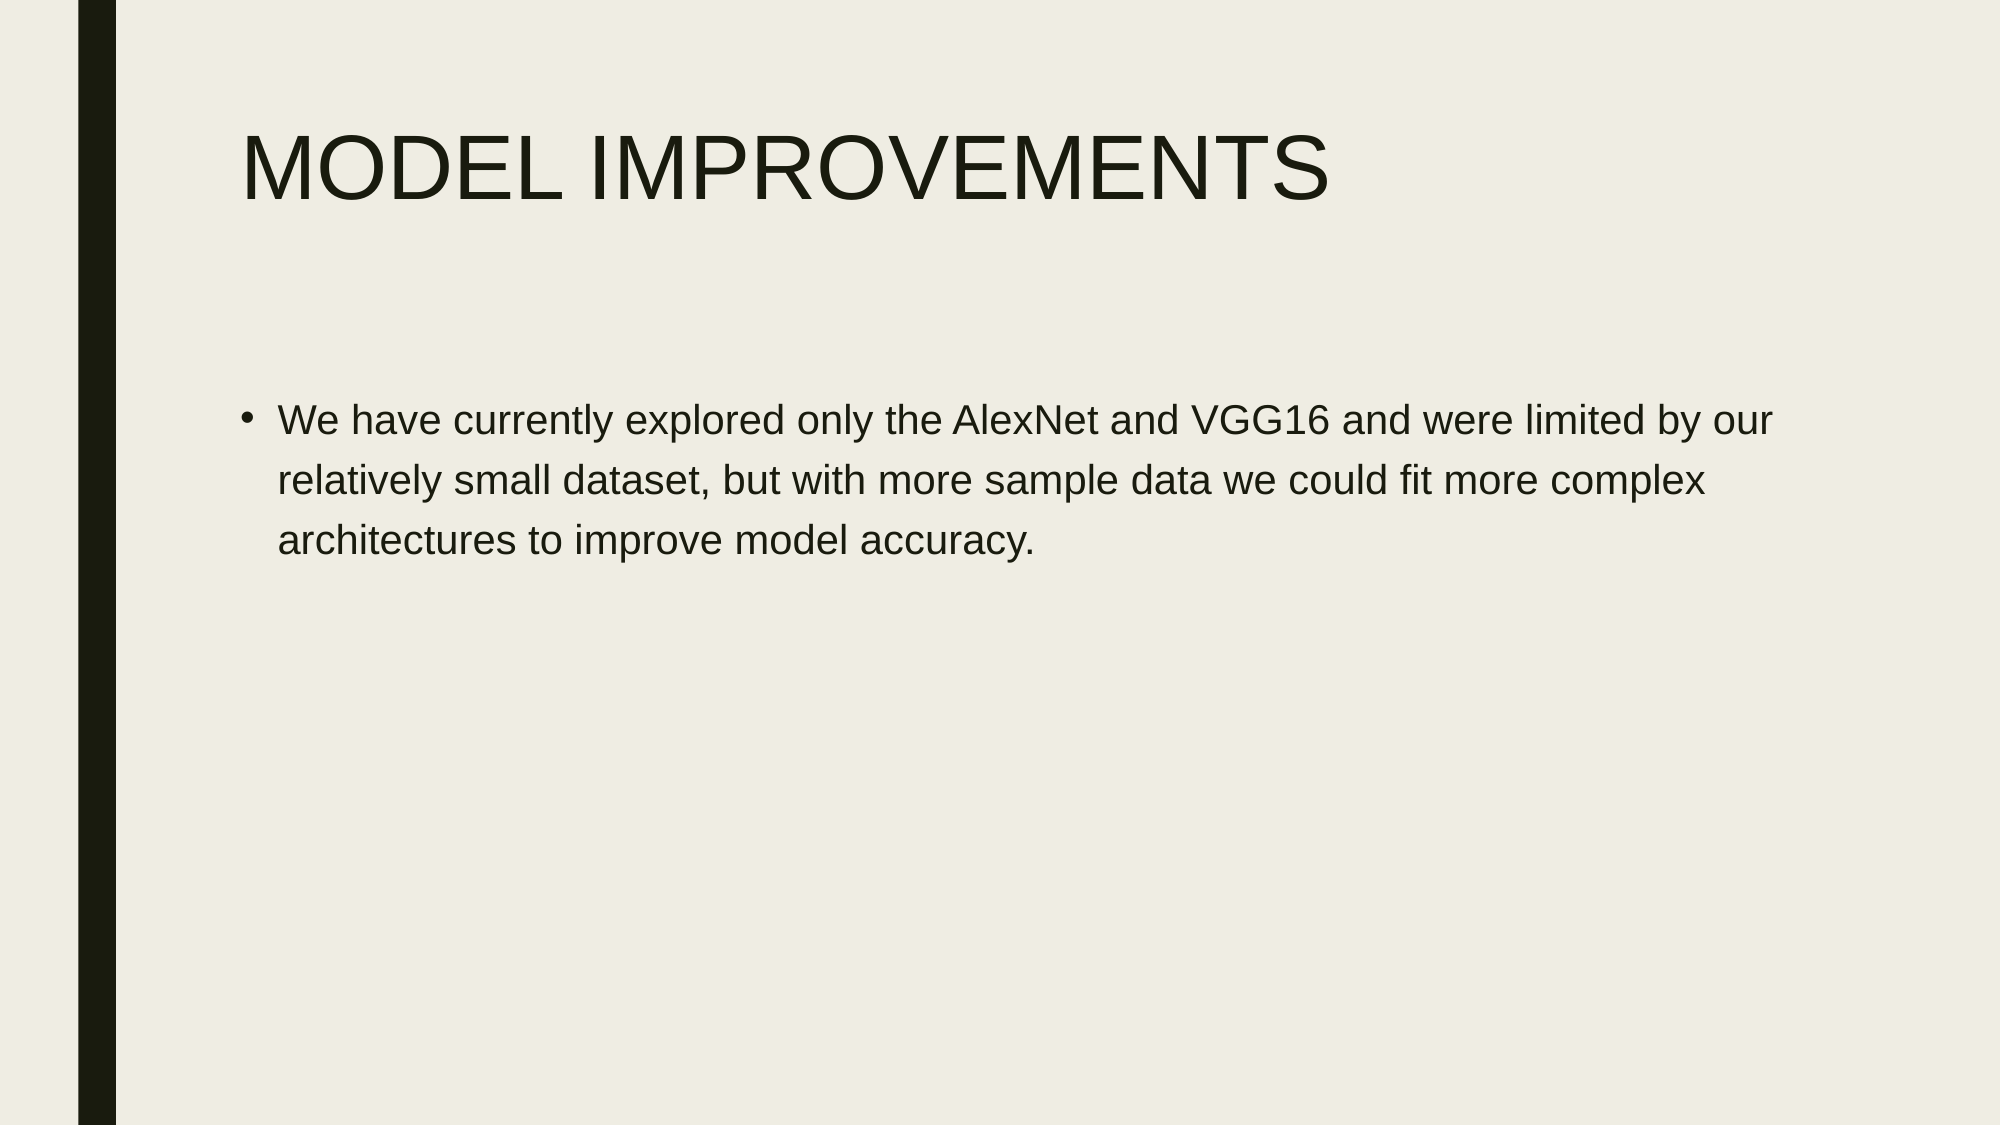

# MODEL IMPROVEMENTS
We have currently explored only the AlexNet and VGG16 and were limited by our relatively small dataset, but with more sample data we could fit more complex architectures to improve model accuracy.